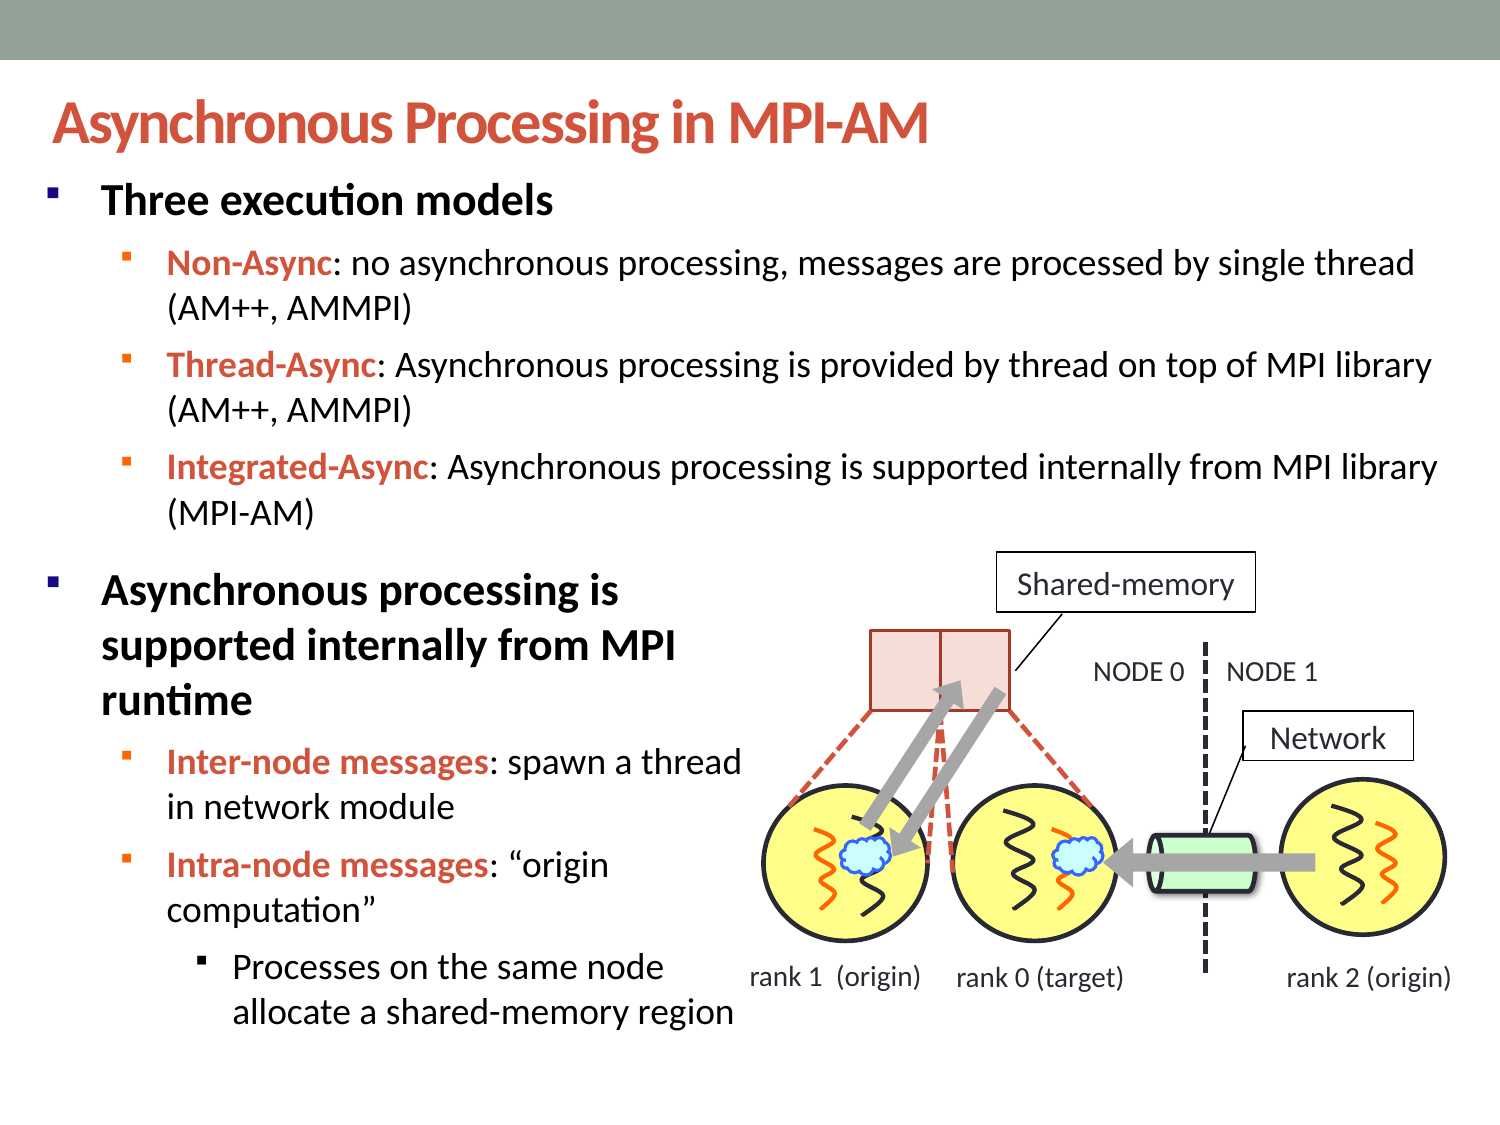

Asynchronous Processing in MPI-AM
Three execution models
Non-Async: no asynchronous processing, messages are processed by single thread (AM++, AMMPI)
Thread-Async: Asynchronous processing is provided by thread on top of MPI library (AM++, AMMPI)
Integrated-Async: Asynchronous processing is supported internally from MPI library (MPI-AM)
Asynchronous processing is supported internally from MPI runtime
Inter-node messages: spawn a thread in network module
Intra-node messages: “origin computation”
Processes on the same node allocate a shared-memory region
Shared-memory

NODE 0
NODE 1
Network

rank 1  (origin)
rank 0 (target)
rank 2 (origin)